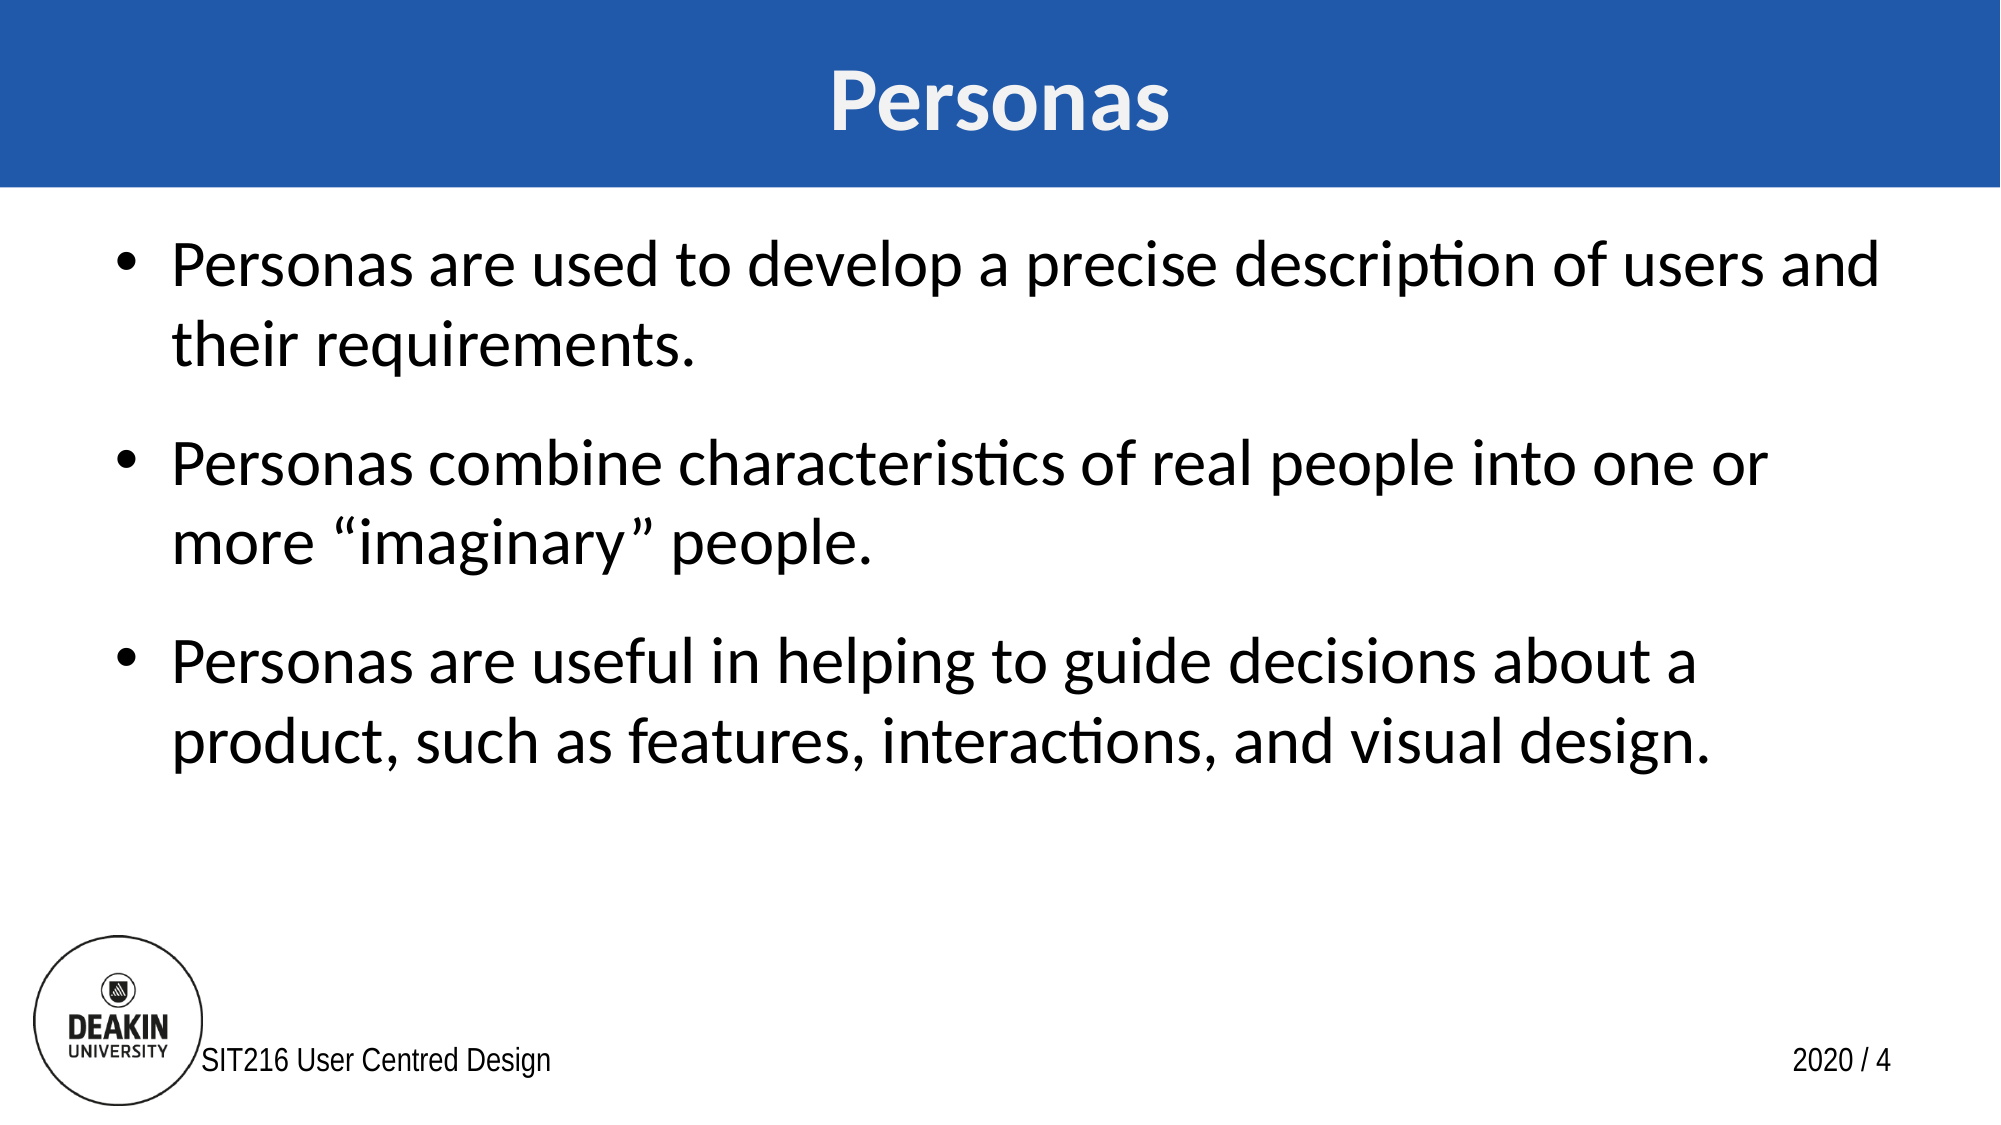

# Personas
Personas are used to develop a precise description of users and their requirements.
Personas combine characteristics of real people into one or more “imaginary” people.
Personas are useful in helping to guide decisions about a product, such as features, interactions, and visual design.